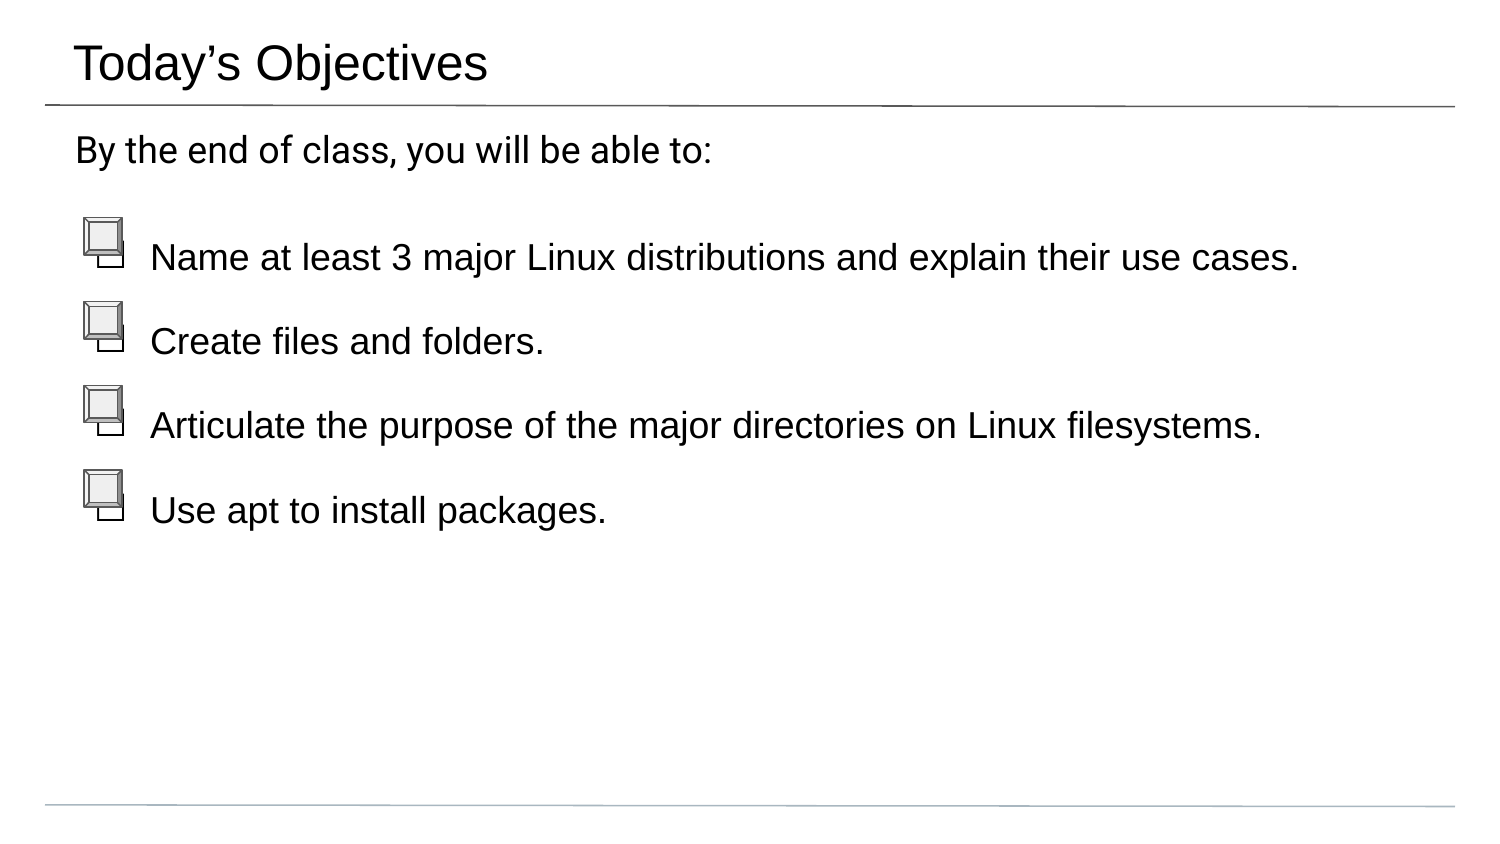

# Today’s Objectives

By the end of class, you will be able to:

Name at least 3 major Linux distributions and explain their use cases.
Create files and folders.
Articulate the purpose of the major directories on Linux filesystems.
Use apt to install packages.